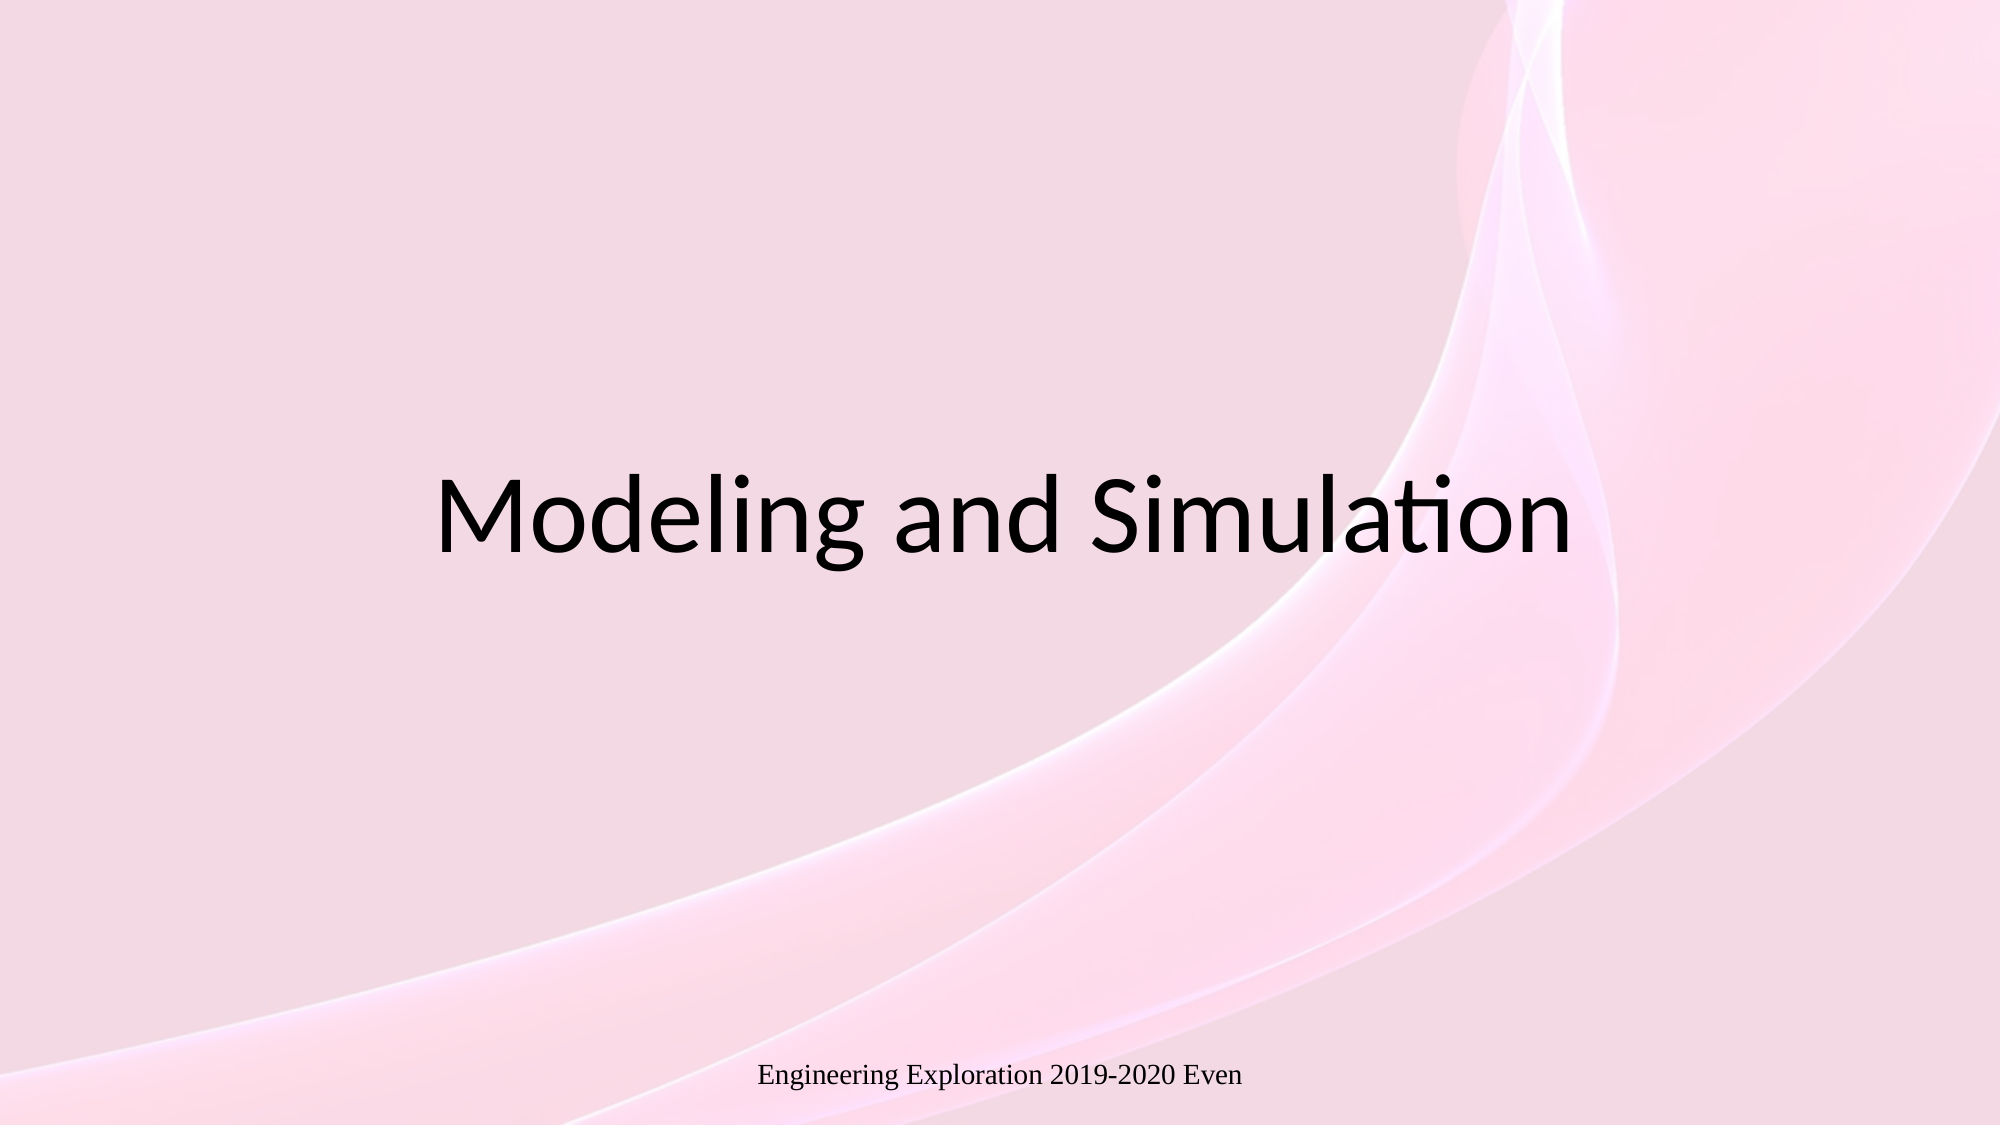

# Modeling and Simulation
Engineering Exploration 2019-2020 Even